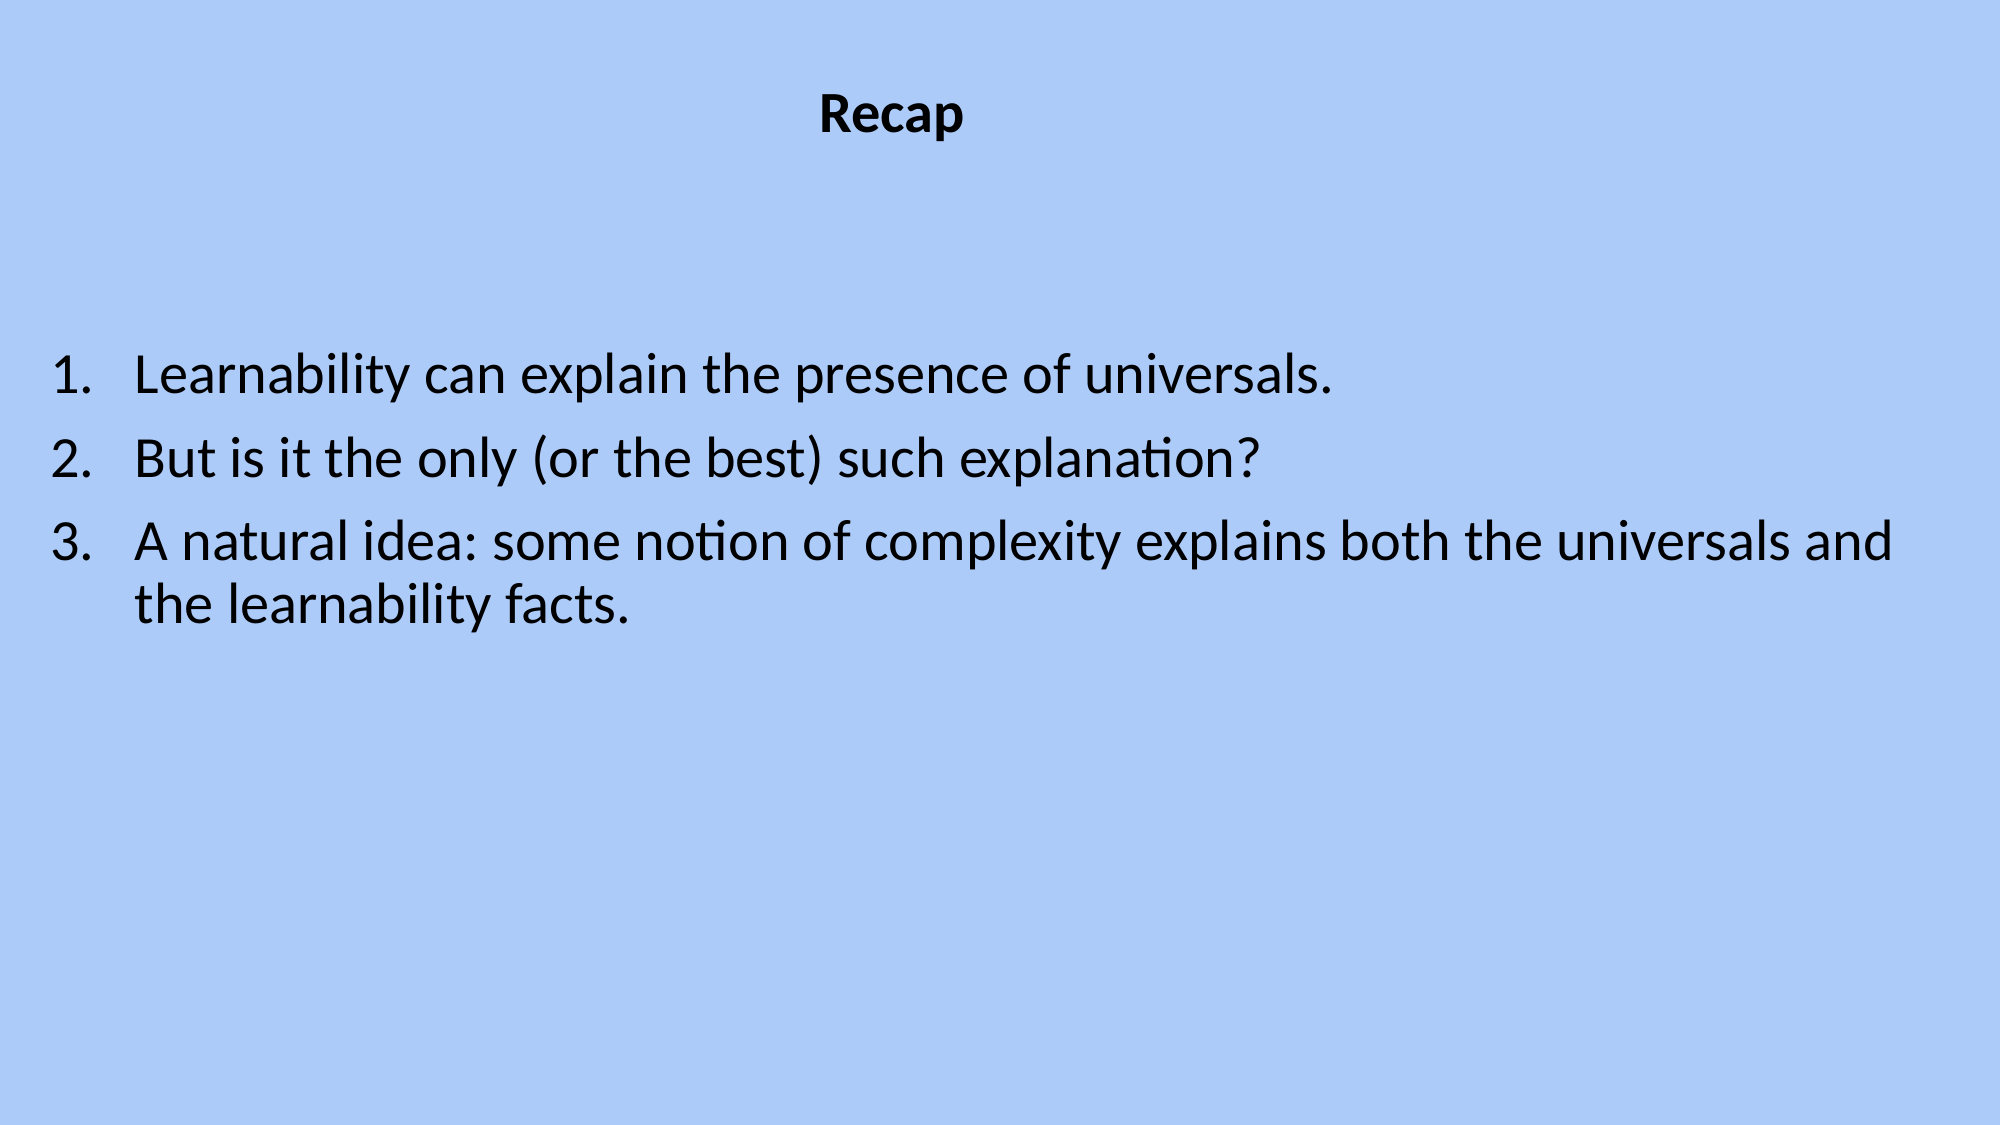

Recap
Learnability can explain the presence of universals.
But is it the only (or the best) such explanation?
A natural idea: some notion of complexity explains both the universals and the learnability facts.